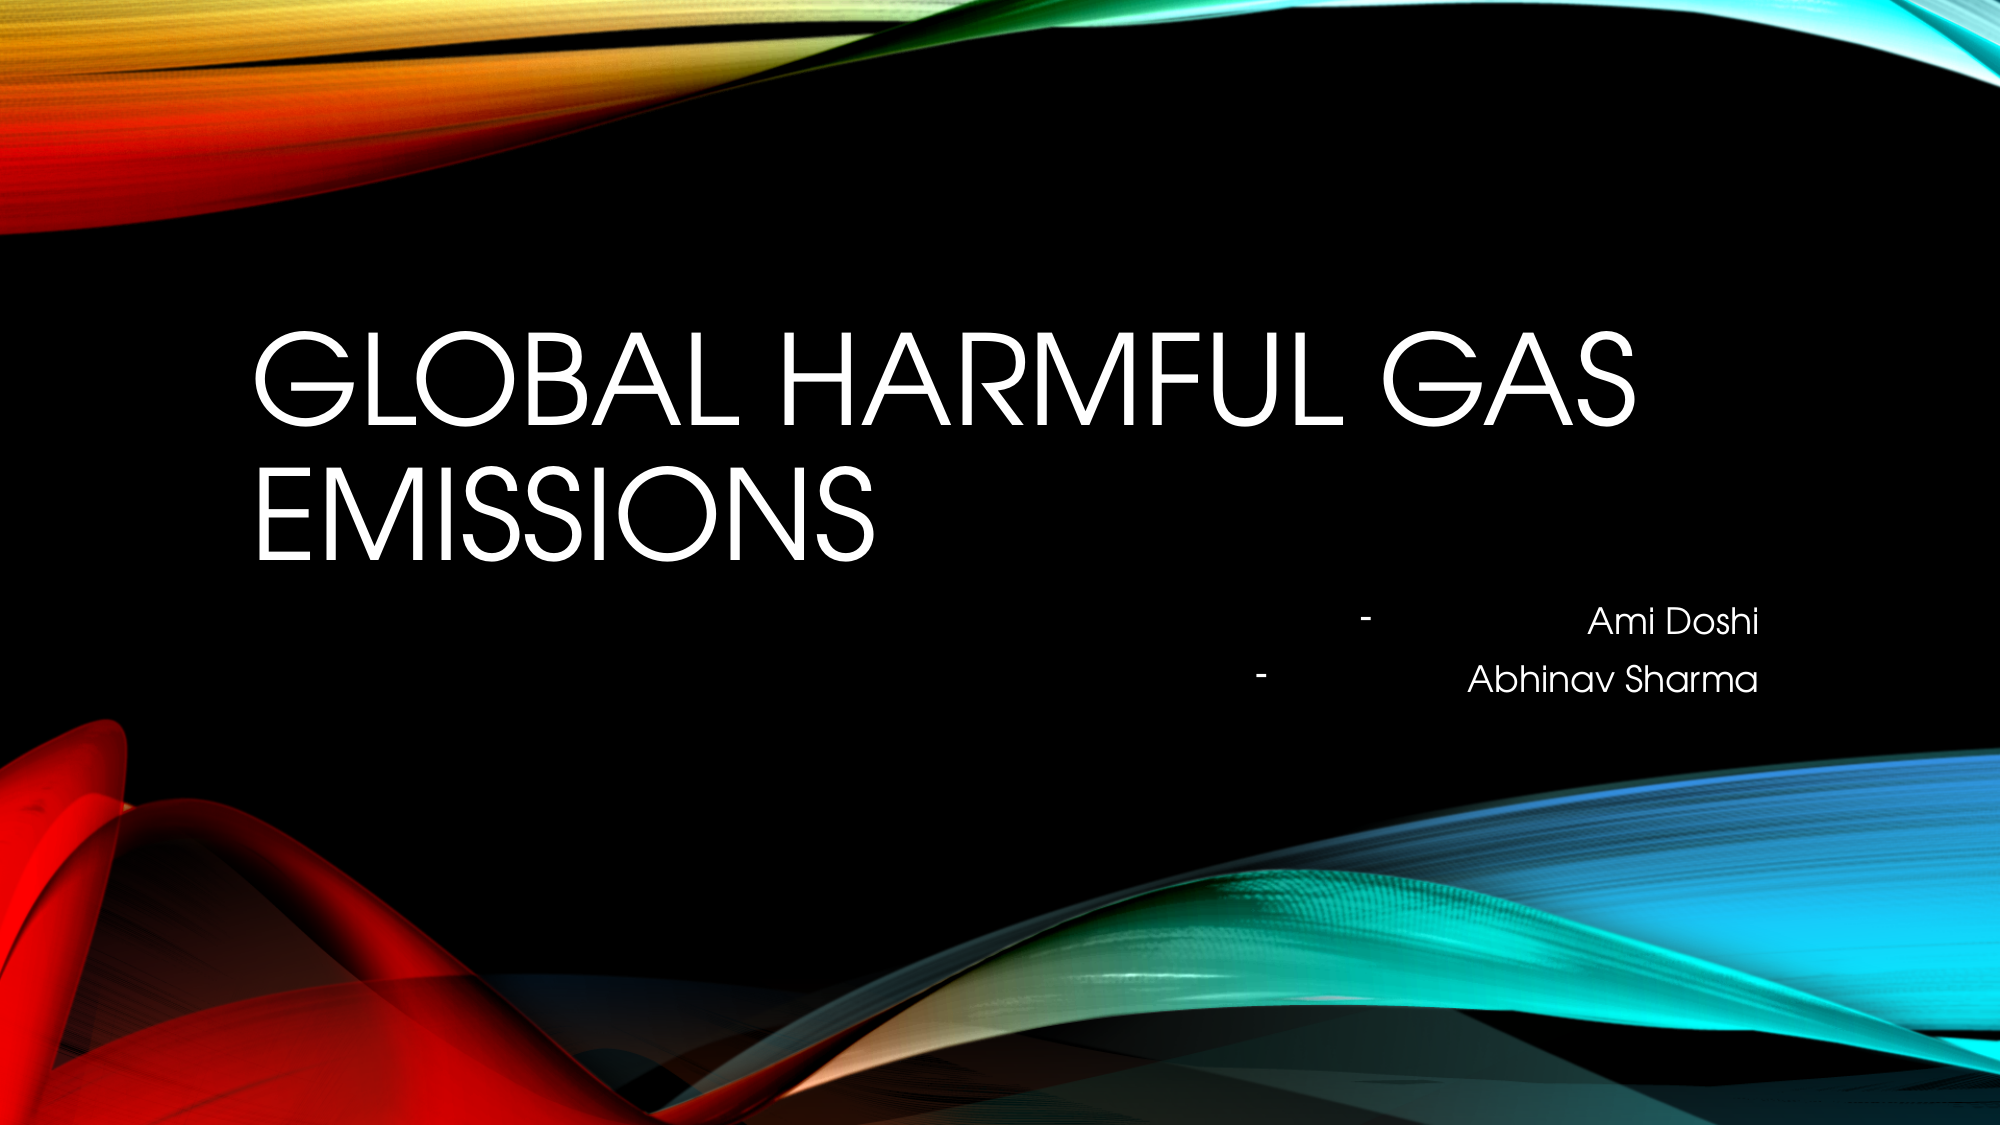

# Global Harmful Gas Emissions
Ami Doshi
Abhinav Sharma